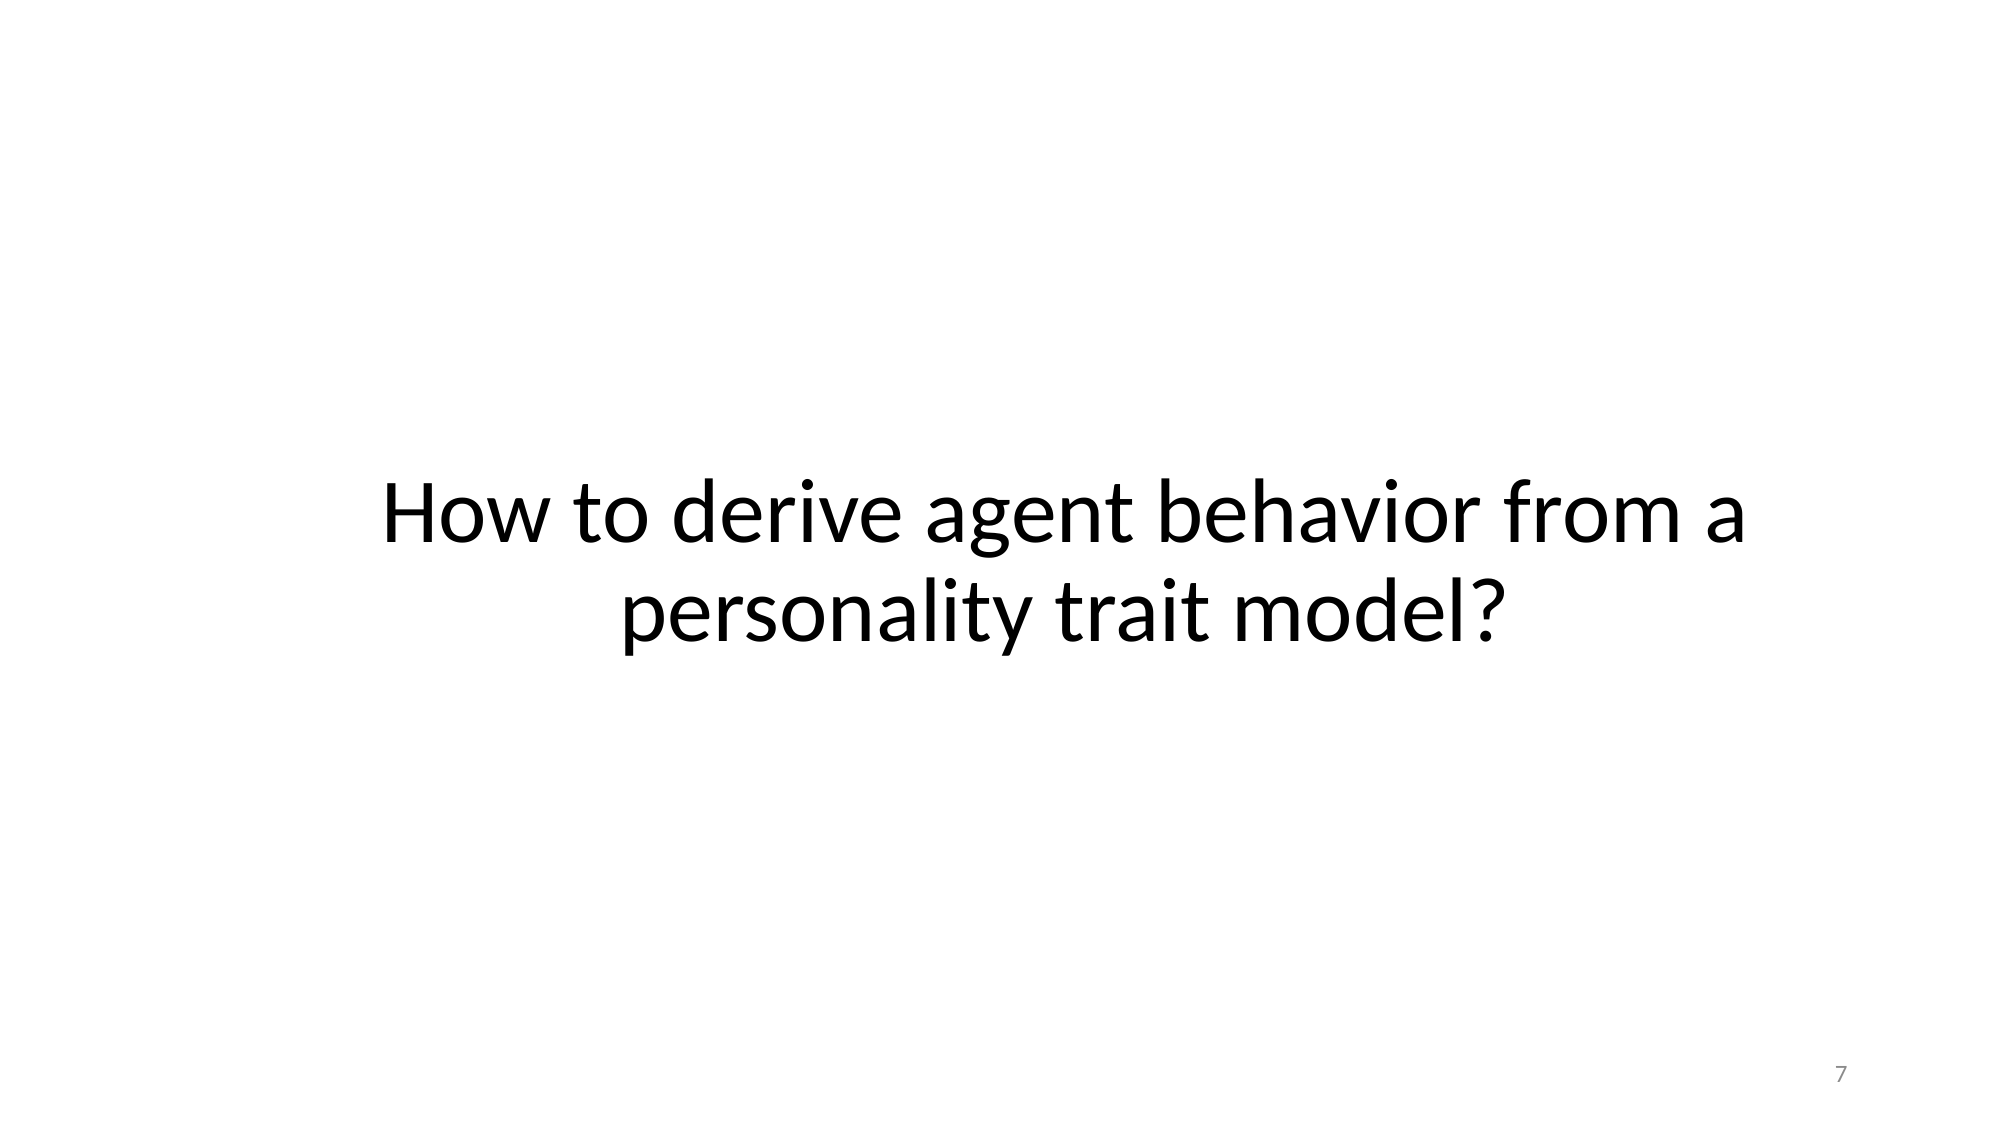

How to derive agent behavior from a personality trait model?

7